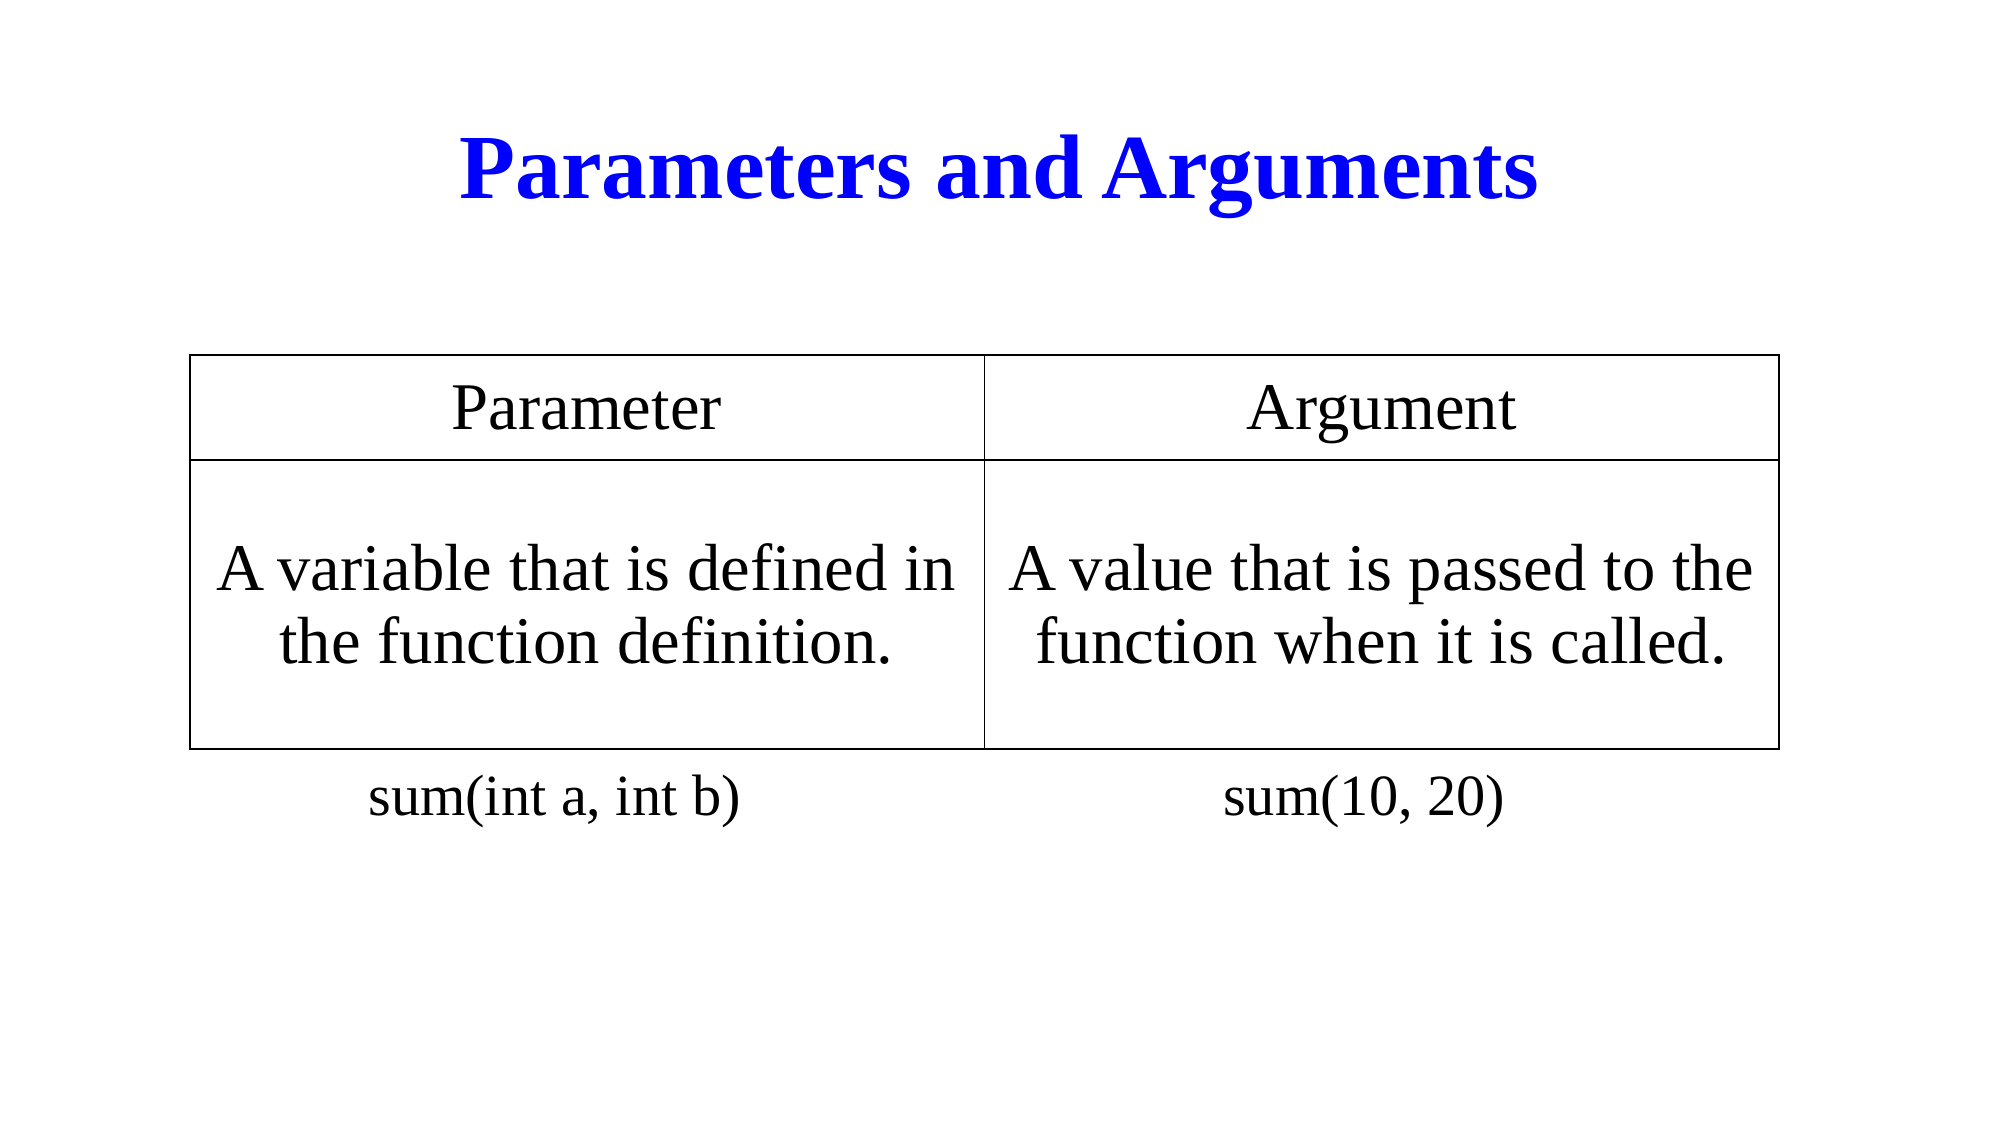

# Parameters and Arguments
| Parameter | Argument |
| --- | --- |
| A variable that is defined in the function definition. | A value that is passed to the function when it is called. |
sum(int a, int b)
sum(10, 20)